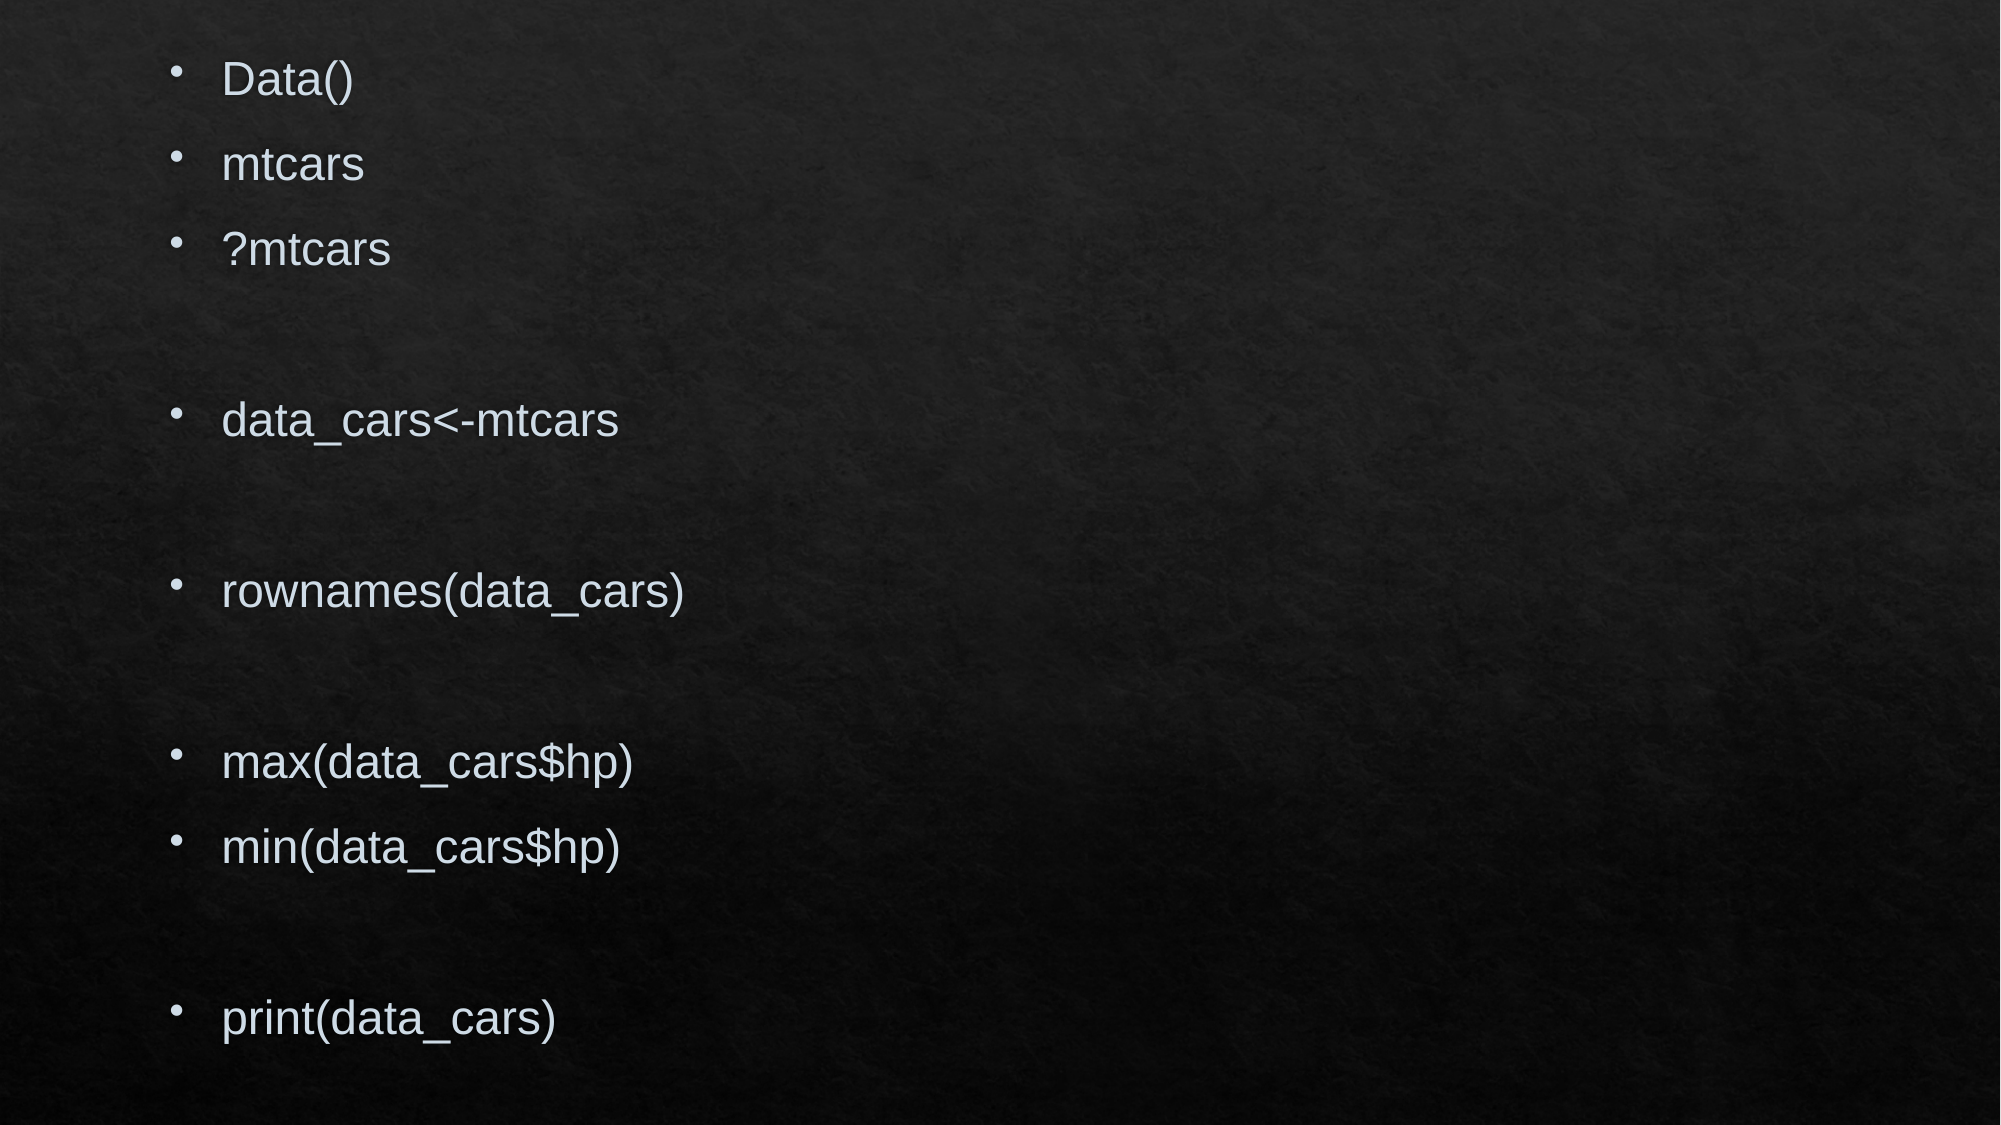

Data()
mtcars
?mtcars

data_cars<-mtcars

rownames(data_cars)

max(data_cars$hp)
min(data_cars$hp)

print(data_cars)